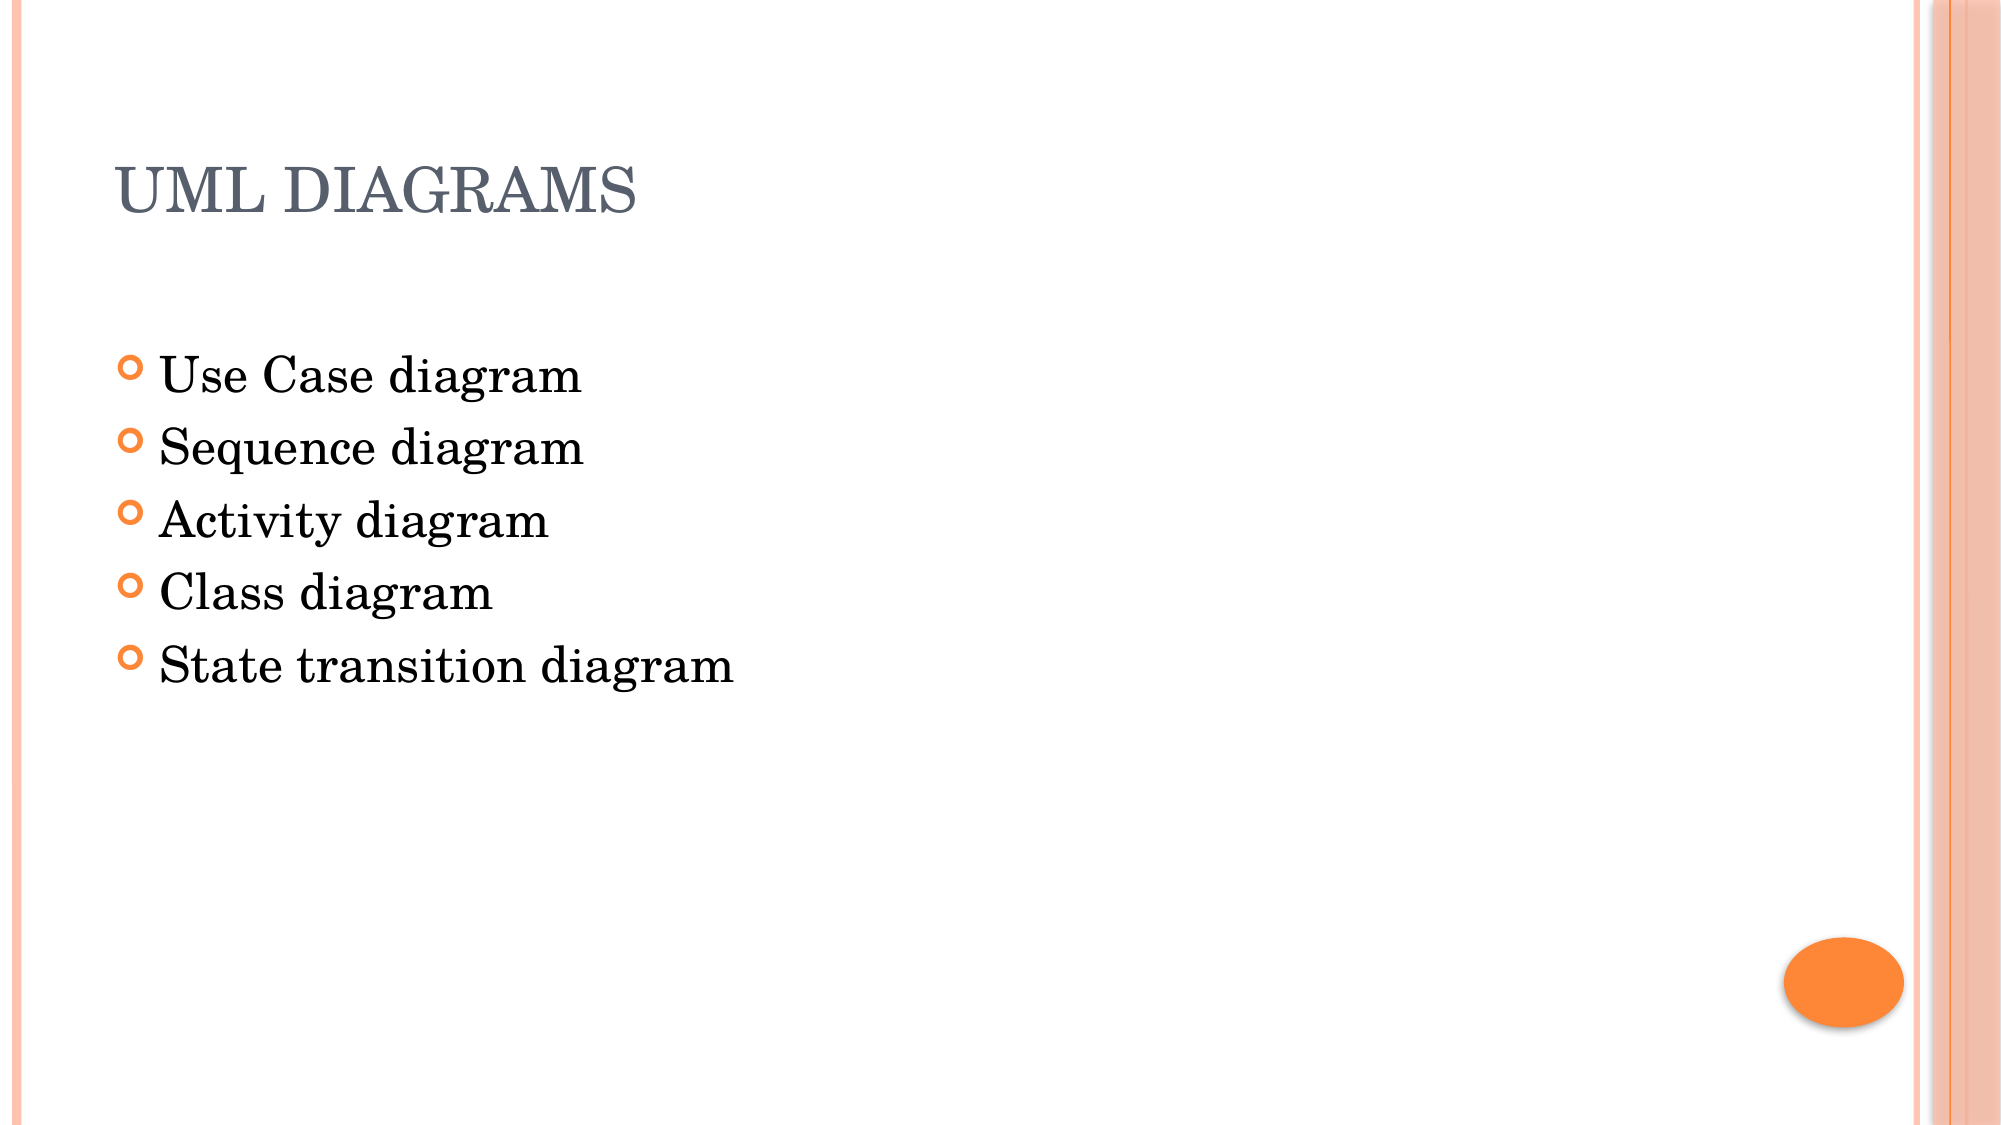

# UML Diagrams

Use Case diagram
Sequence diagram
Activity diagram
Class diagram
State transition diagram